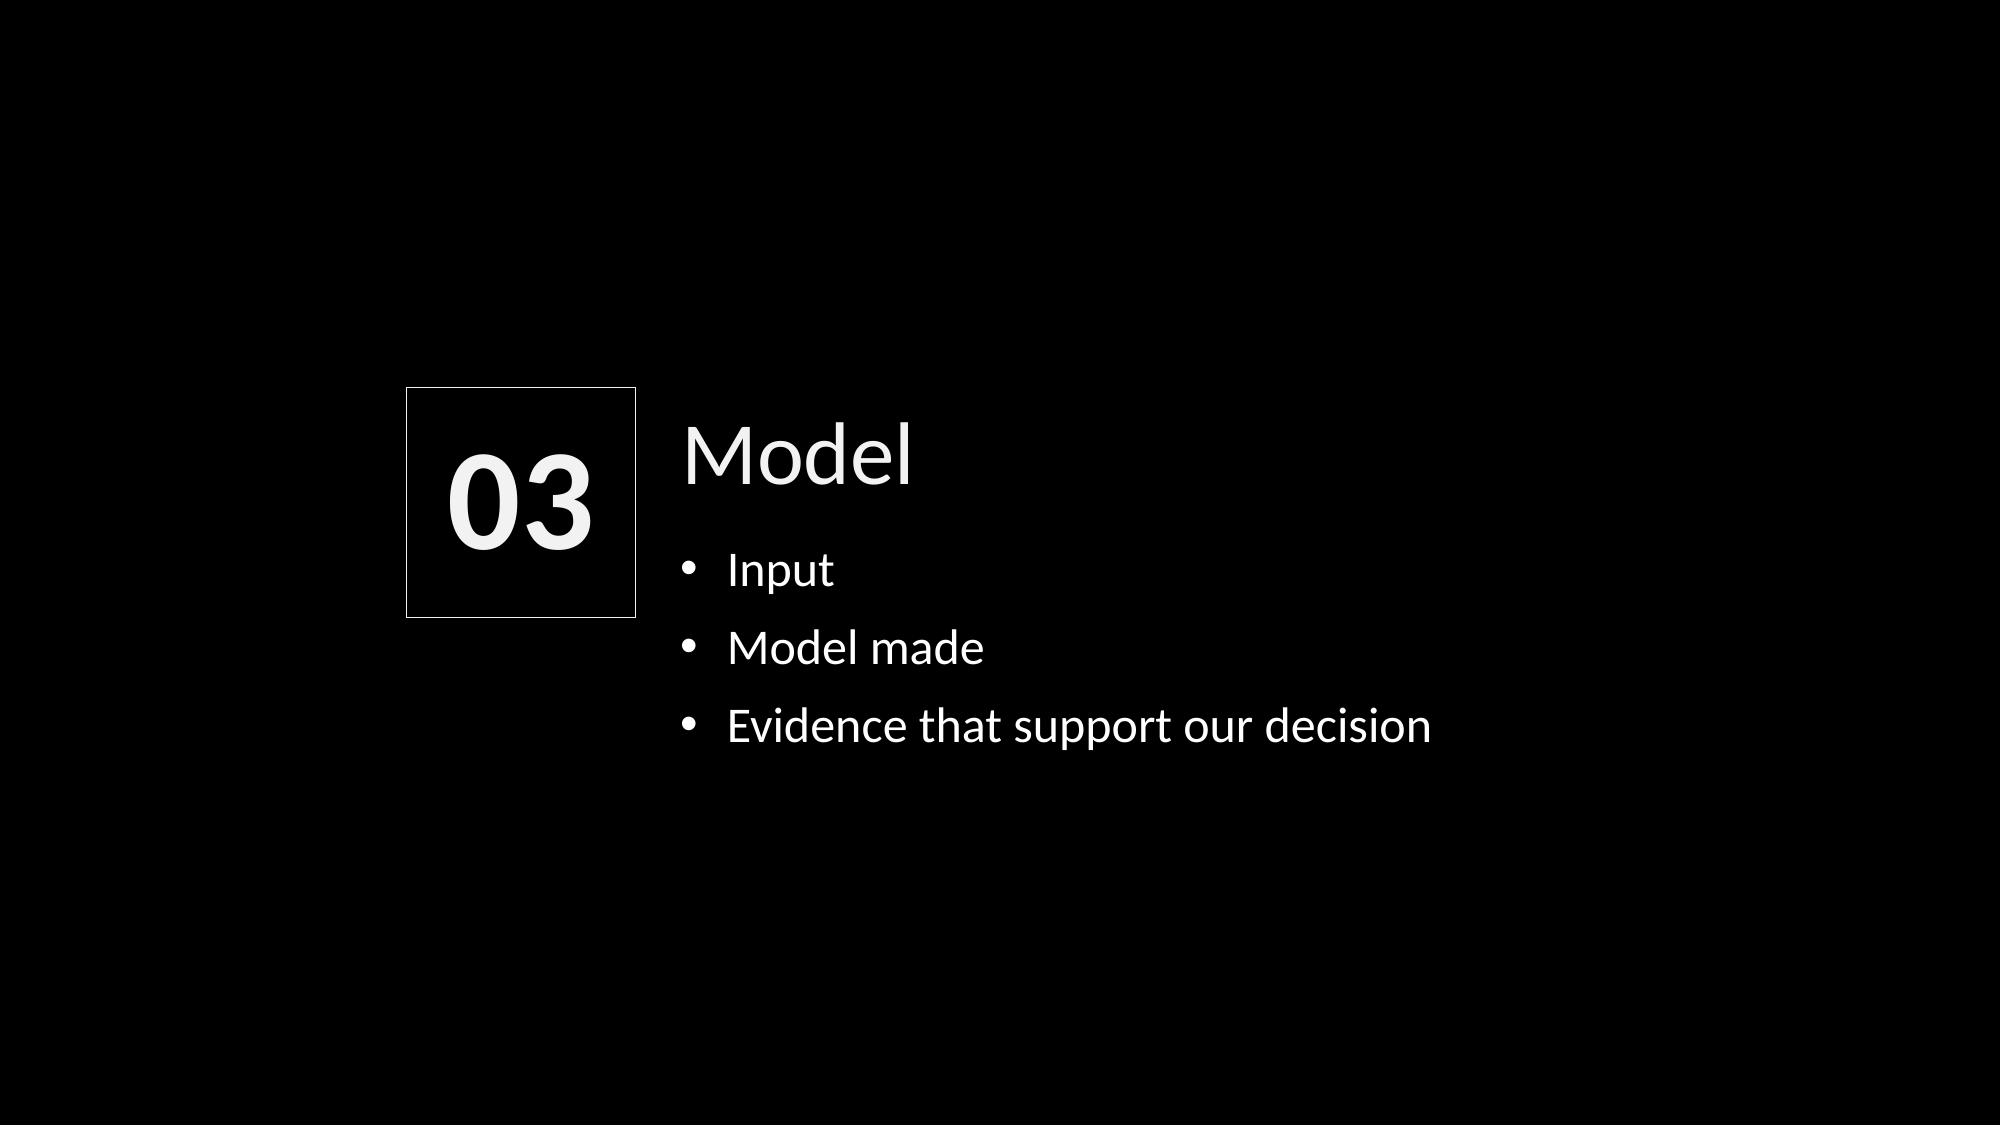

03
Model
Input
Model made
Evidence that support our decision